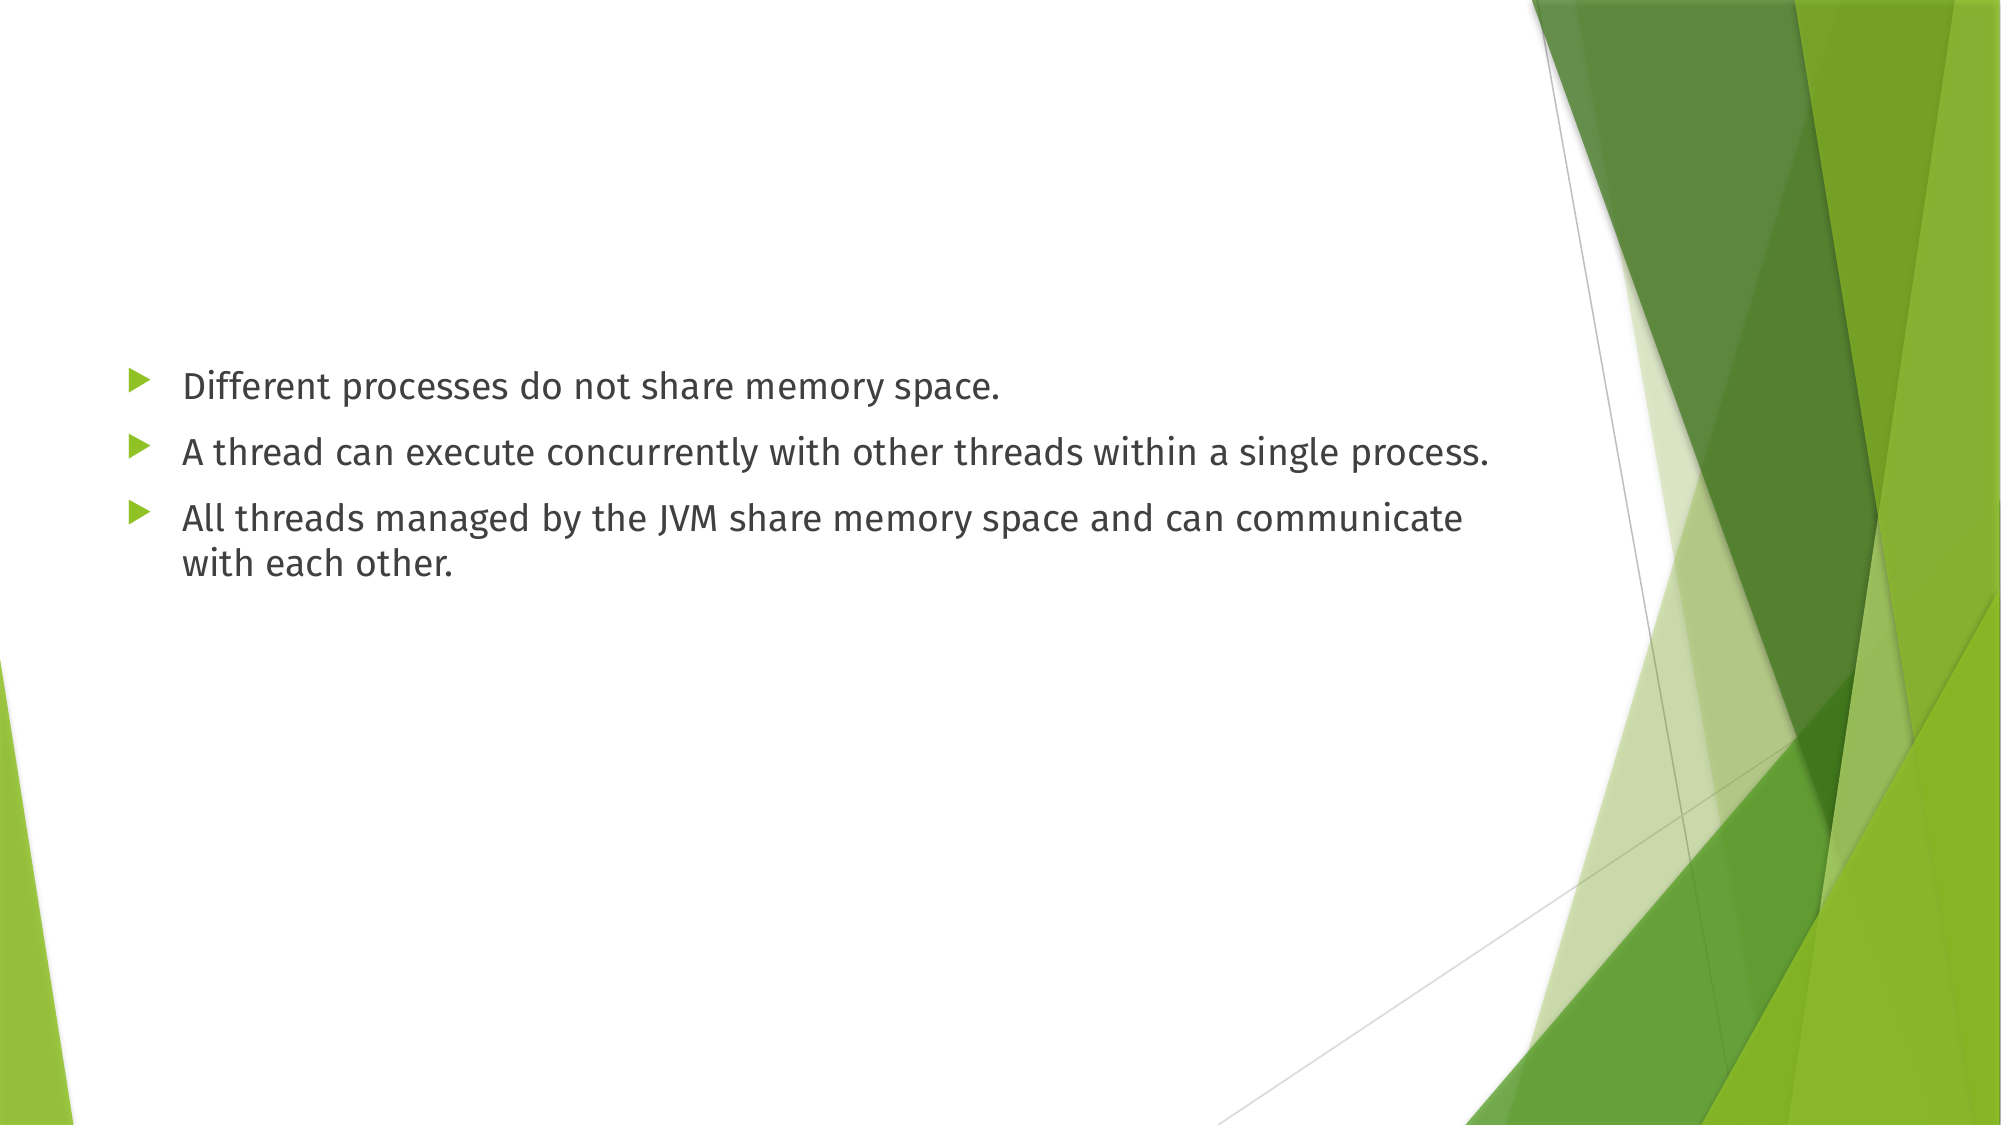

#
Different processes do not share memory space.
A thread can execute concurrently with other threads within a single process.
All threads managed by the JVM share memory space and can communicate with each other.

5